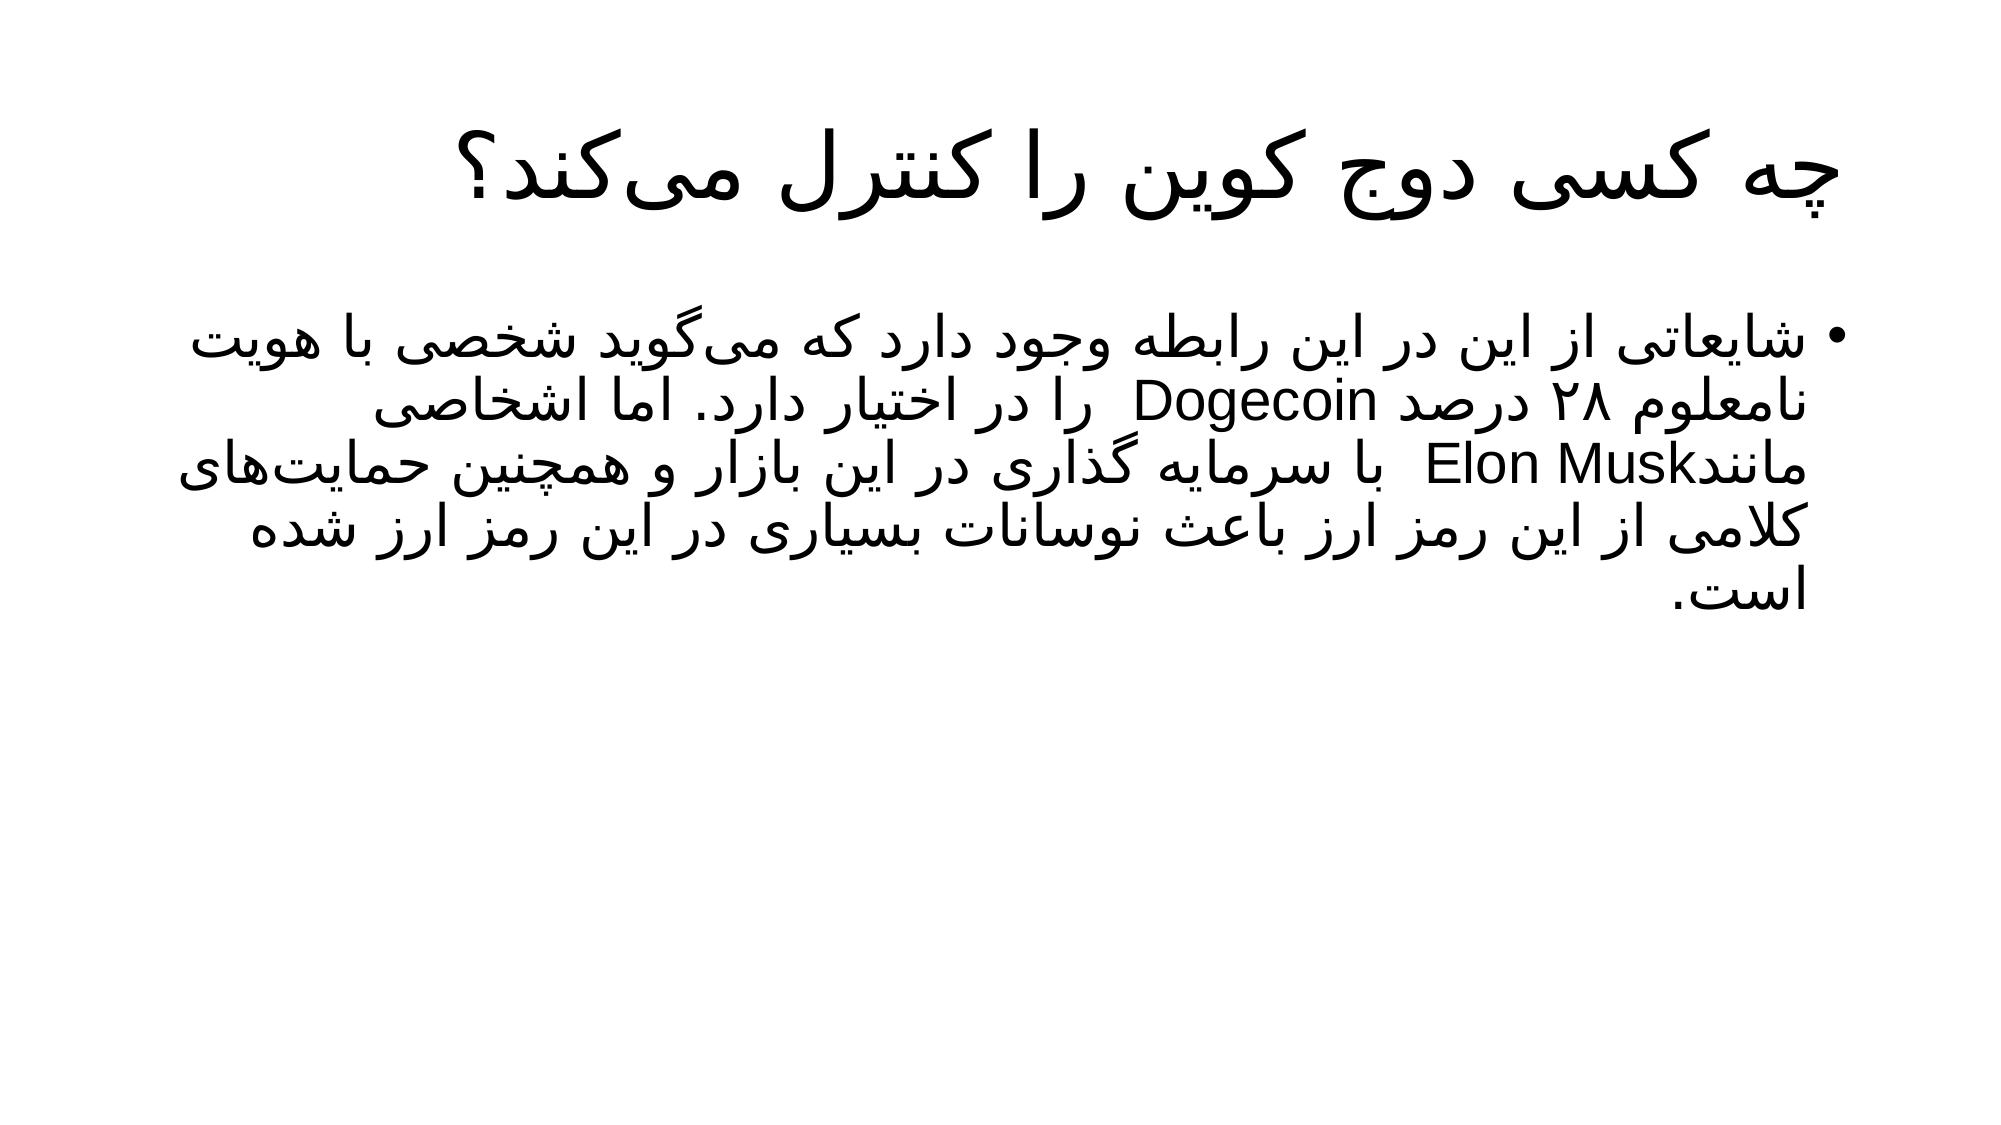

# چه کسی دوج کوین را کنترل می‌کند؟
شایعاتی از این در این رابطه وجود دارد که می‌گوید شخصی با هویت نامعلوم ۲۸ درصد Dogecoin  را در اختیار دارد. اما اشخاصی مانندElon Musk  با سرمایه گذاری در این بازار و همچنین حمایت‌های کلامی از این رمز ارز باعث نوسانات بسیاری در این رمز ارز شده است.